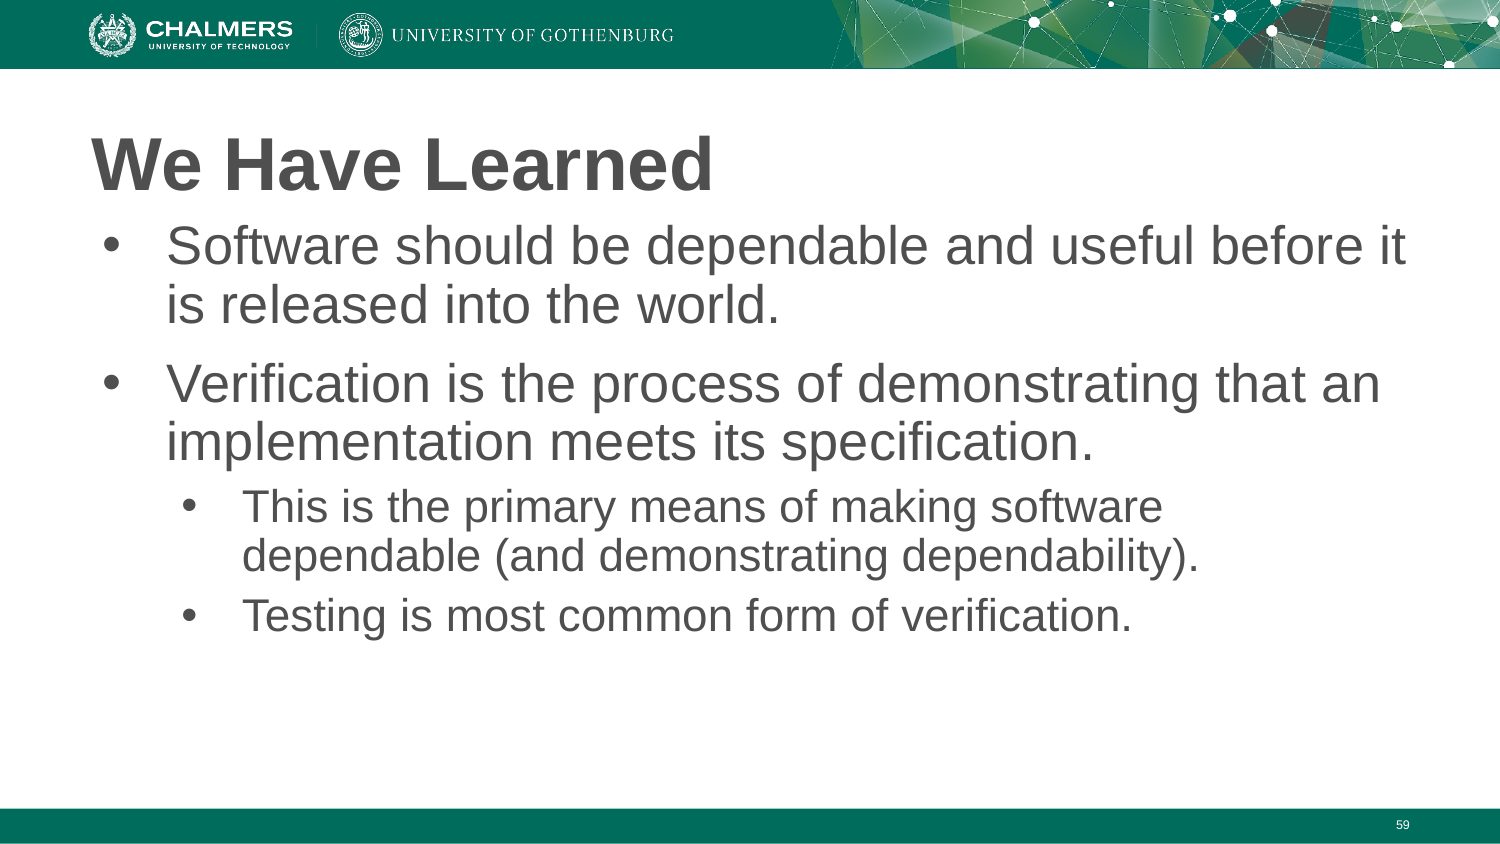

# We Have Learned
Software should be dependable and useful before it is released into the world.
Verification is the process of demonstrating that an implementation meets its specification.
This is the primary means of making software dependable (and demonstrating dependability).
Testing is most common form of verification.
59